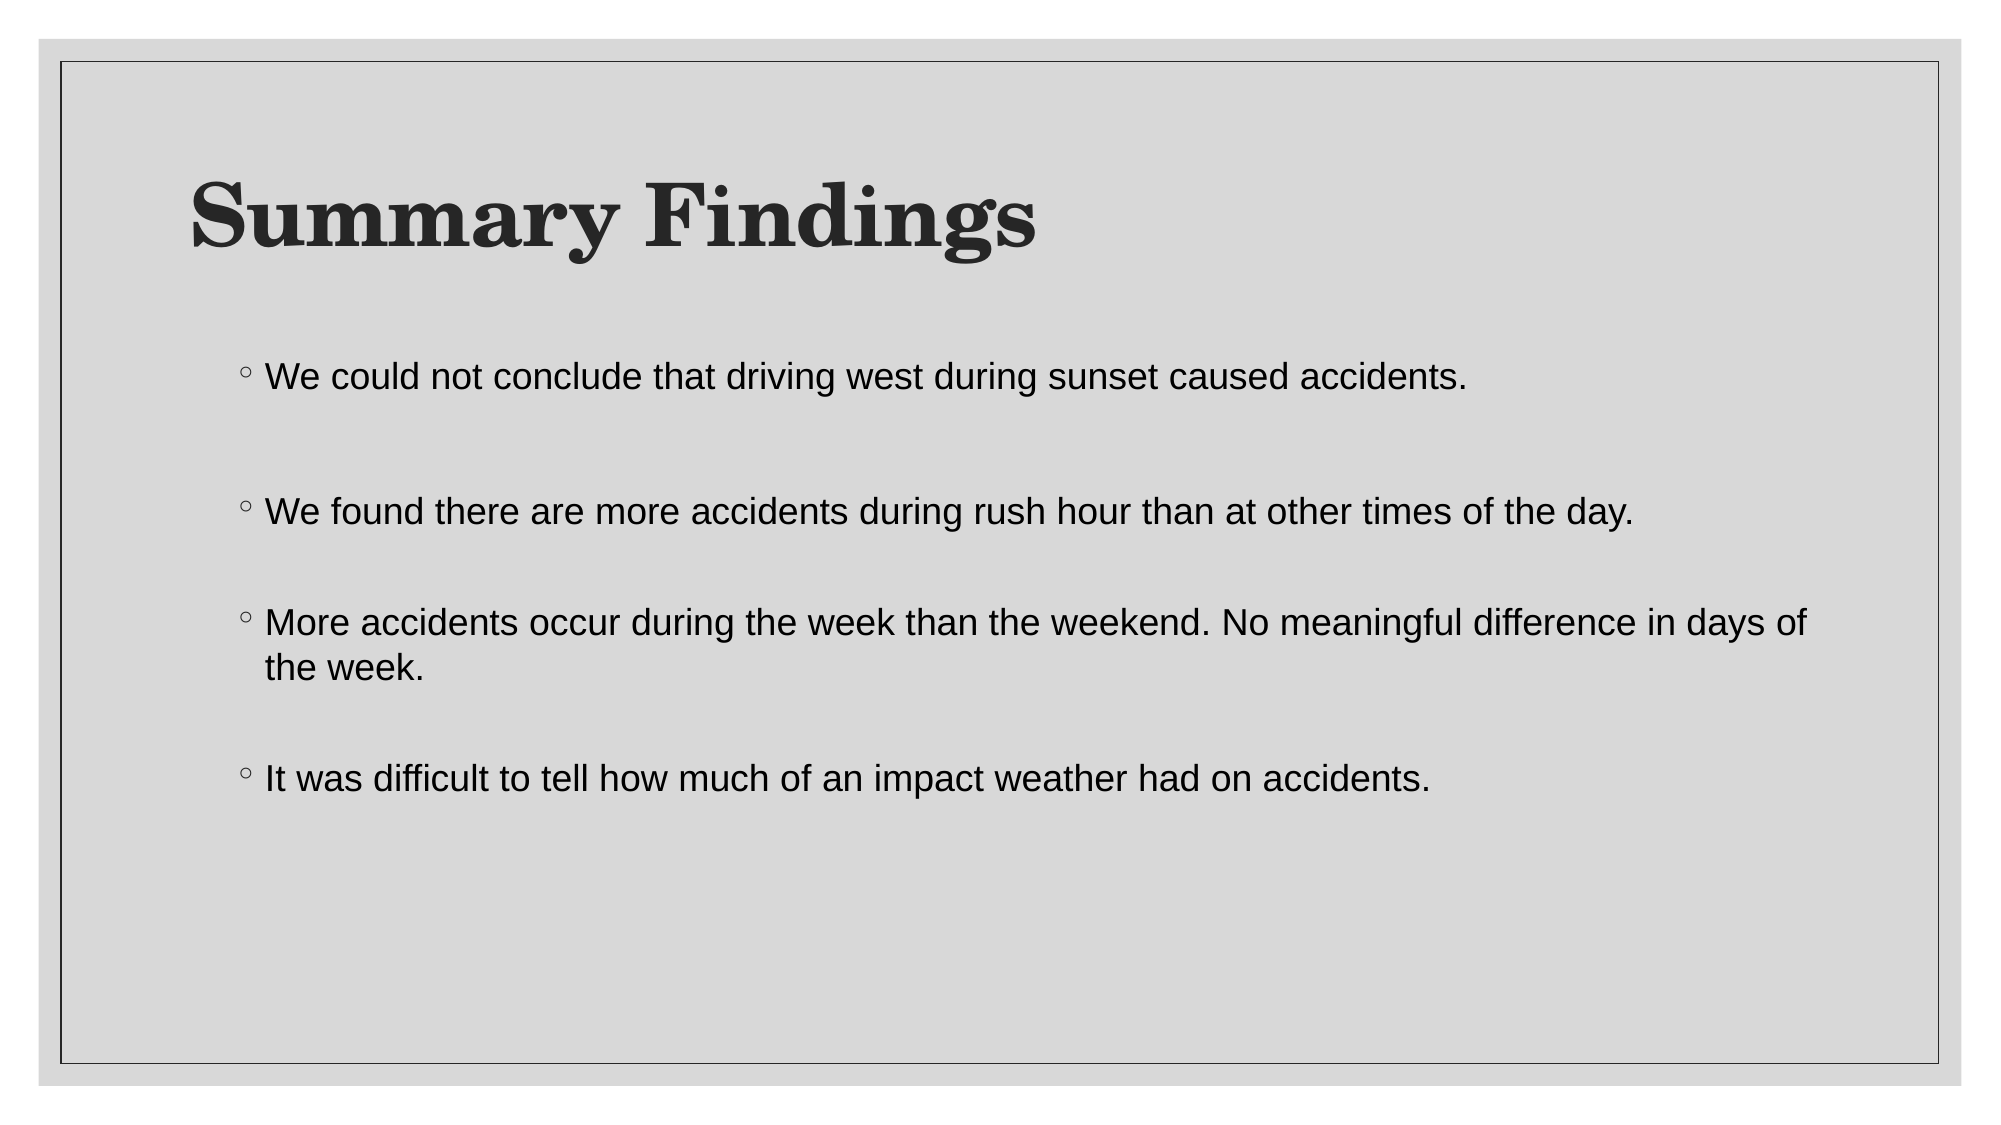

# Summary Findings
We could not conclude that driving west during sunset caused accidents.

We found there are more accidents during rush hour than at other times of the day.

More accidents occur during the week than the weekend. No meaningful difference in days of the week.

It was difficult to tell how much of an impact weather had on accidents.